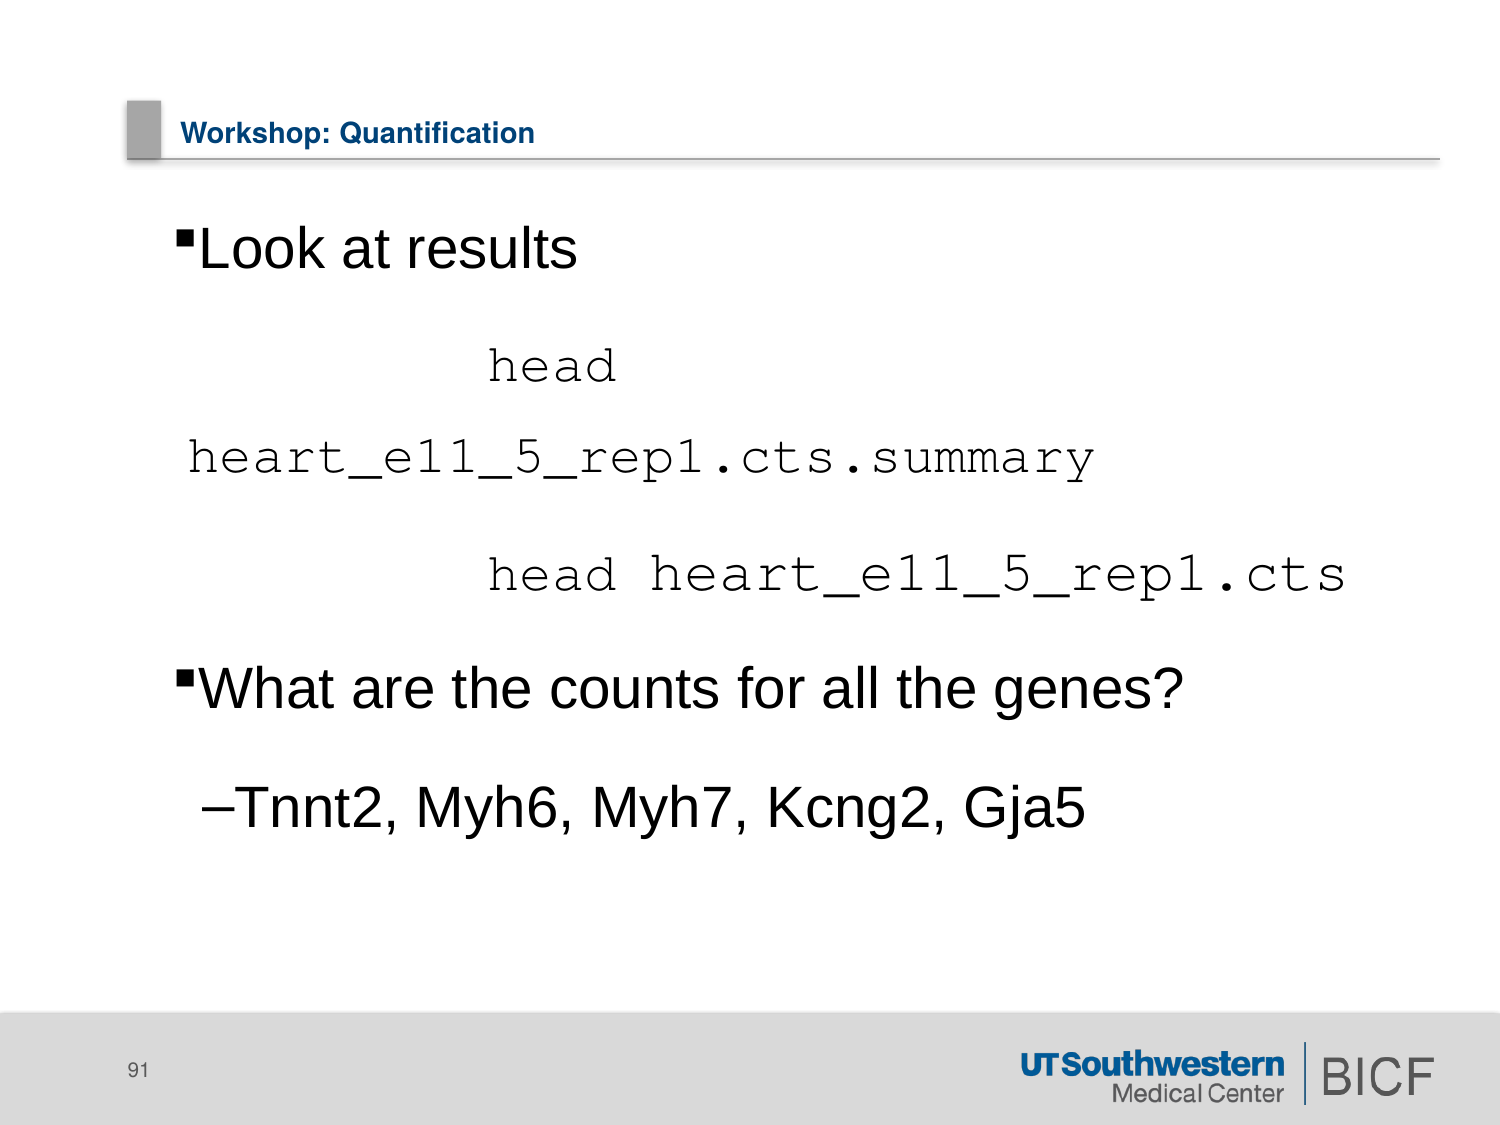

# Workshop: Quantification
Look at results
		head heart_e11_5_rep1.cts.summary
		head heart_e11_5_rep1.cts
What are the counts for all the genes?
Tnnt2, Myh6, Myh7, Kcng2, Gja5

91